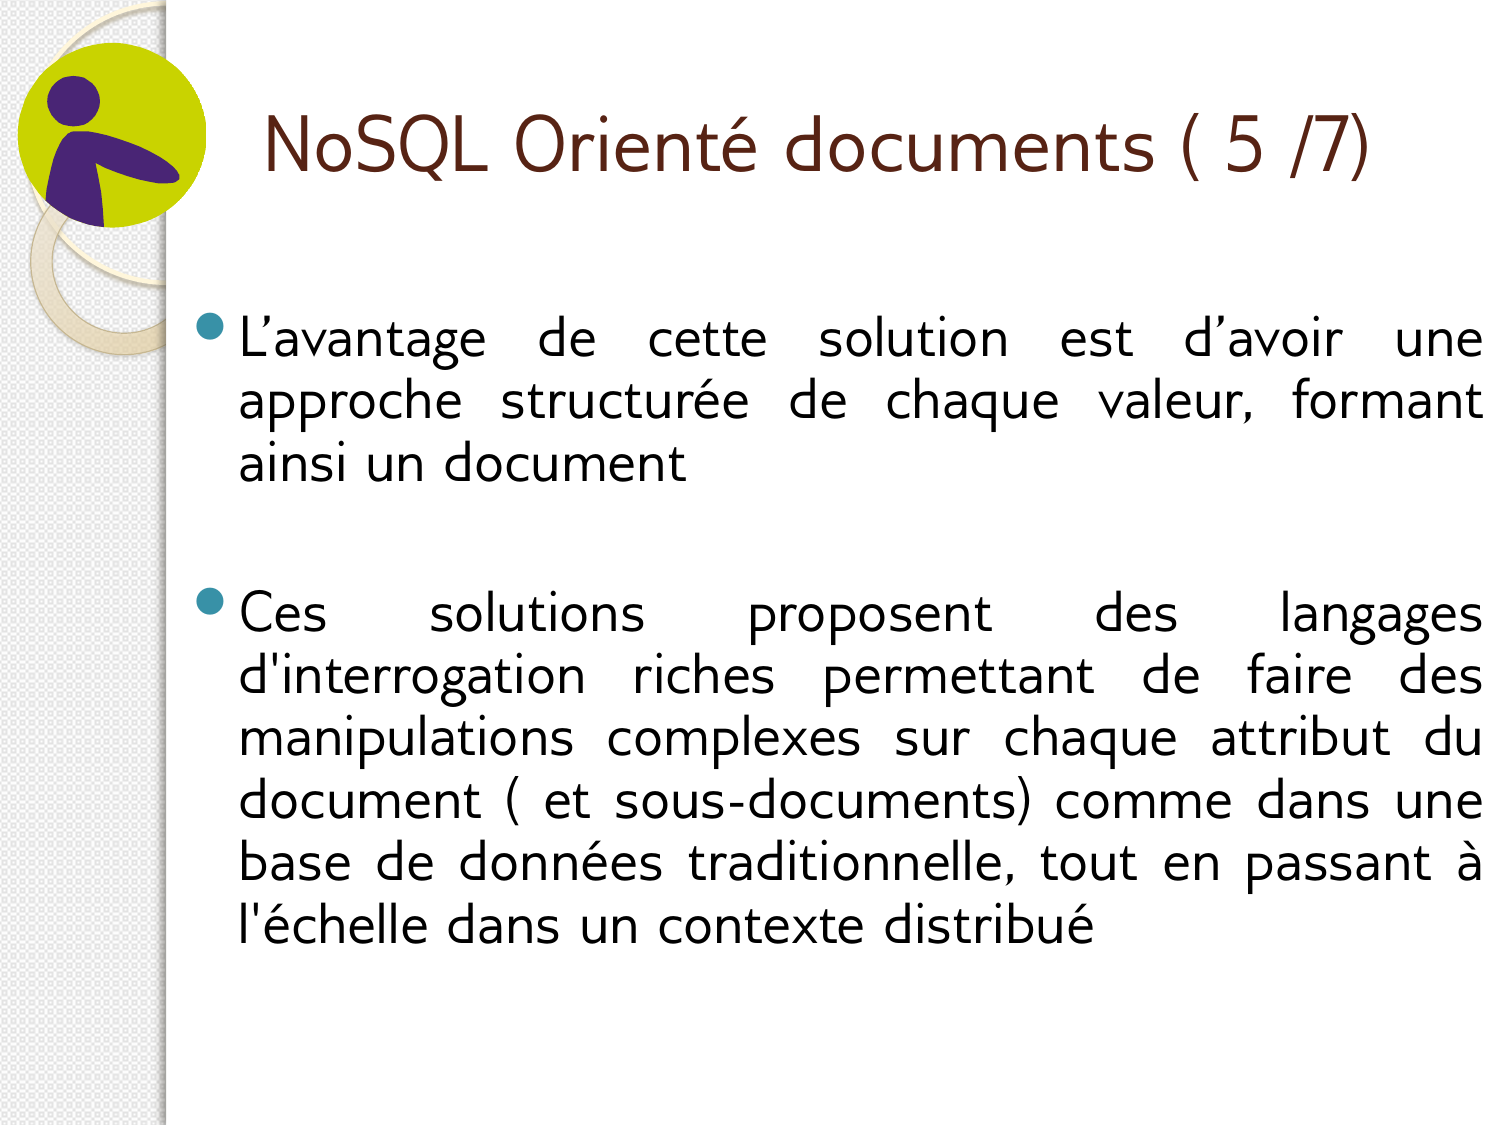

# NoSQL Orienté documents ( 5 /7)

L’avantage de cette solution est d’avoir une approche structurée de chaque valeur, formant ainsi un document

Ces solutions proposent des langages d'interrogation riches permettant de faire des manipulations complexes sur chaque attribut du document ( et sous-documents) comme dans une base de données traditionnelle, tout en passant à l'échelle dans un contexte distribué